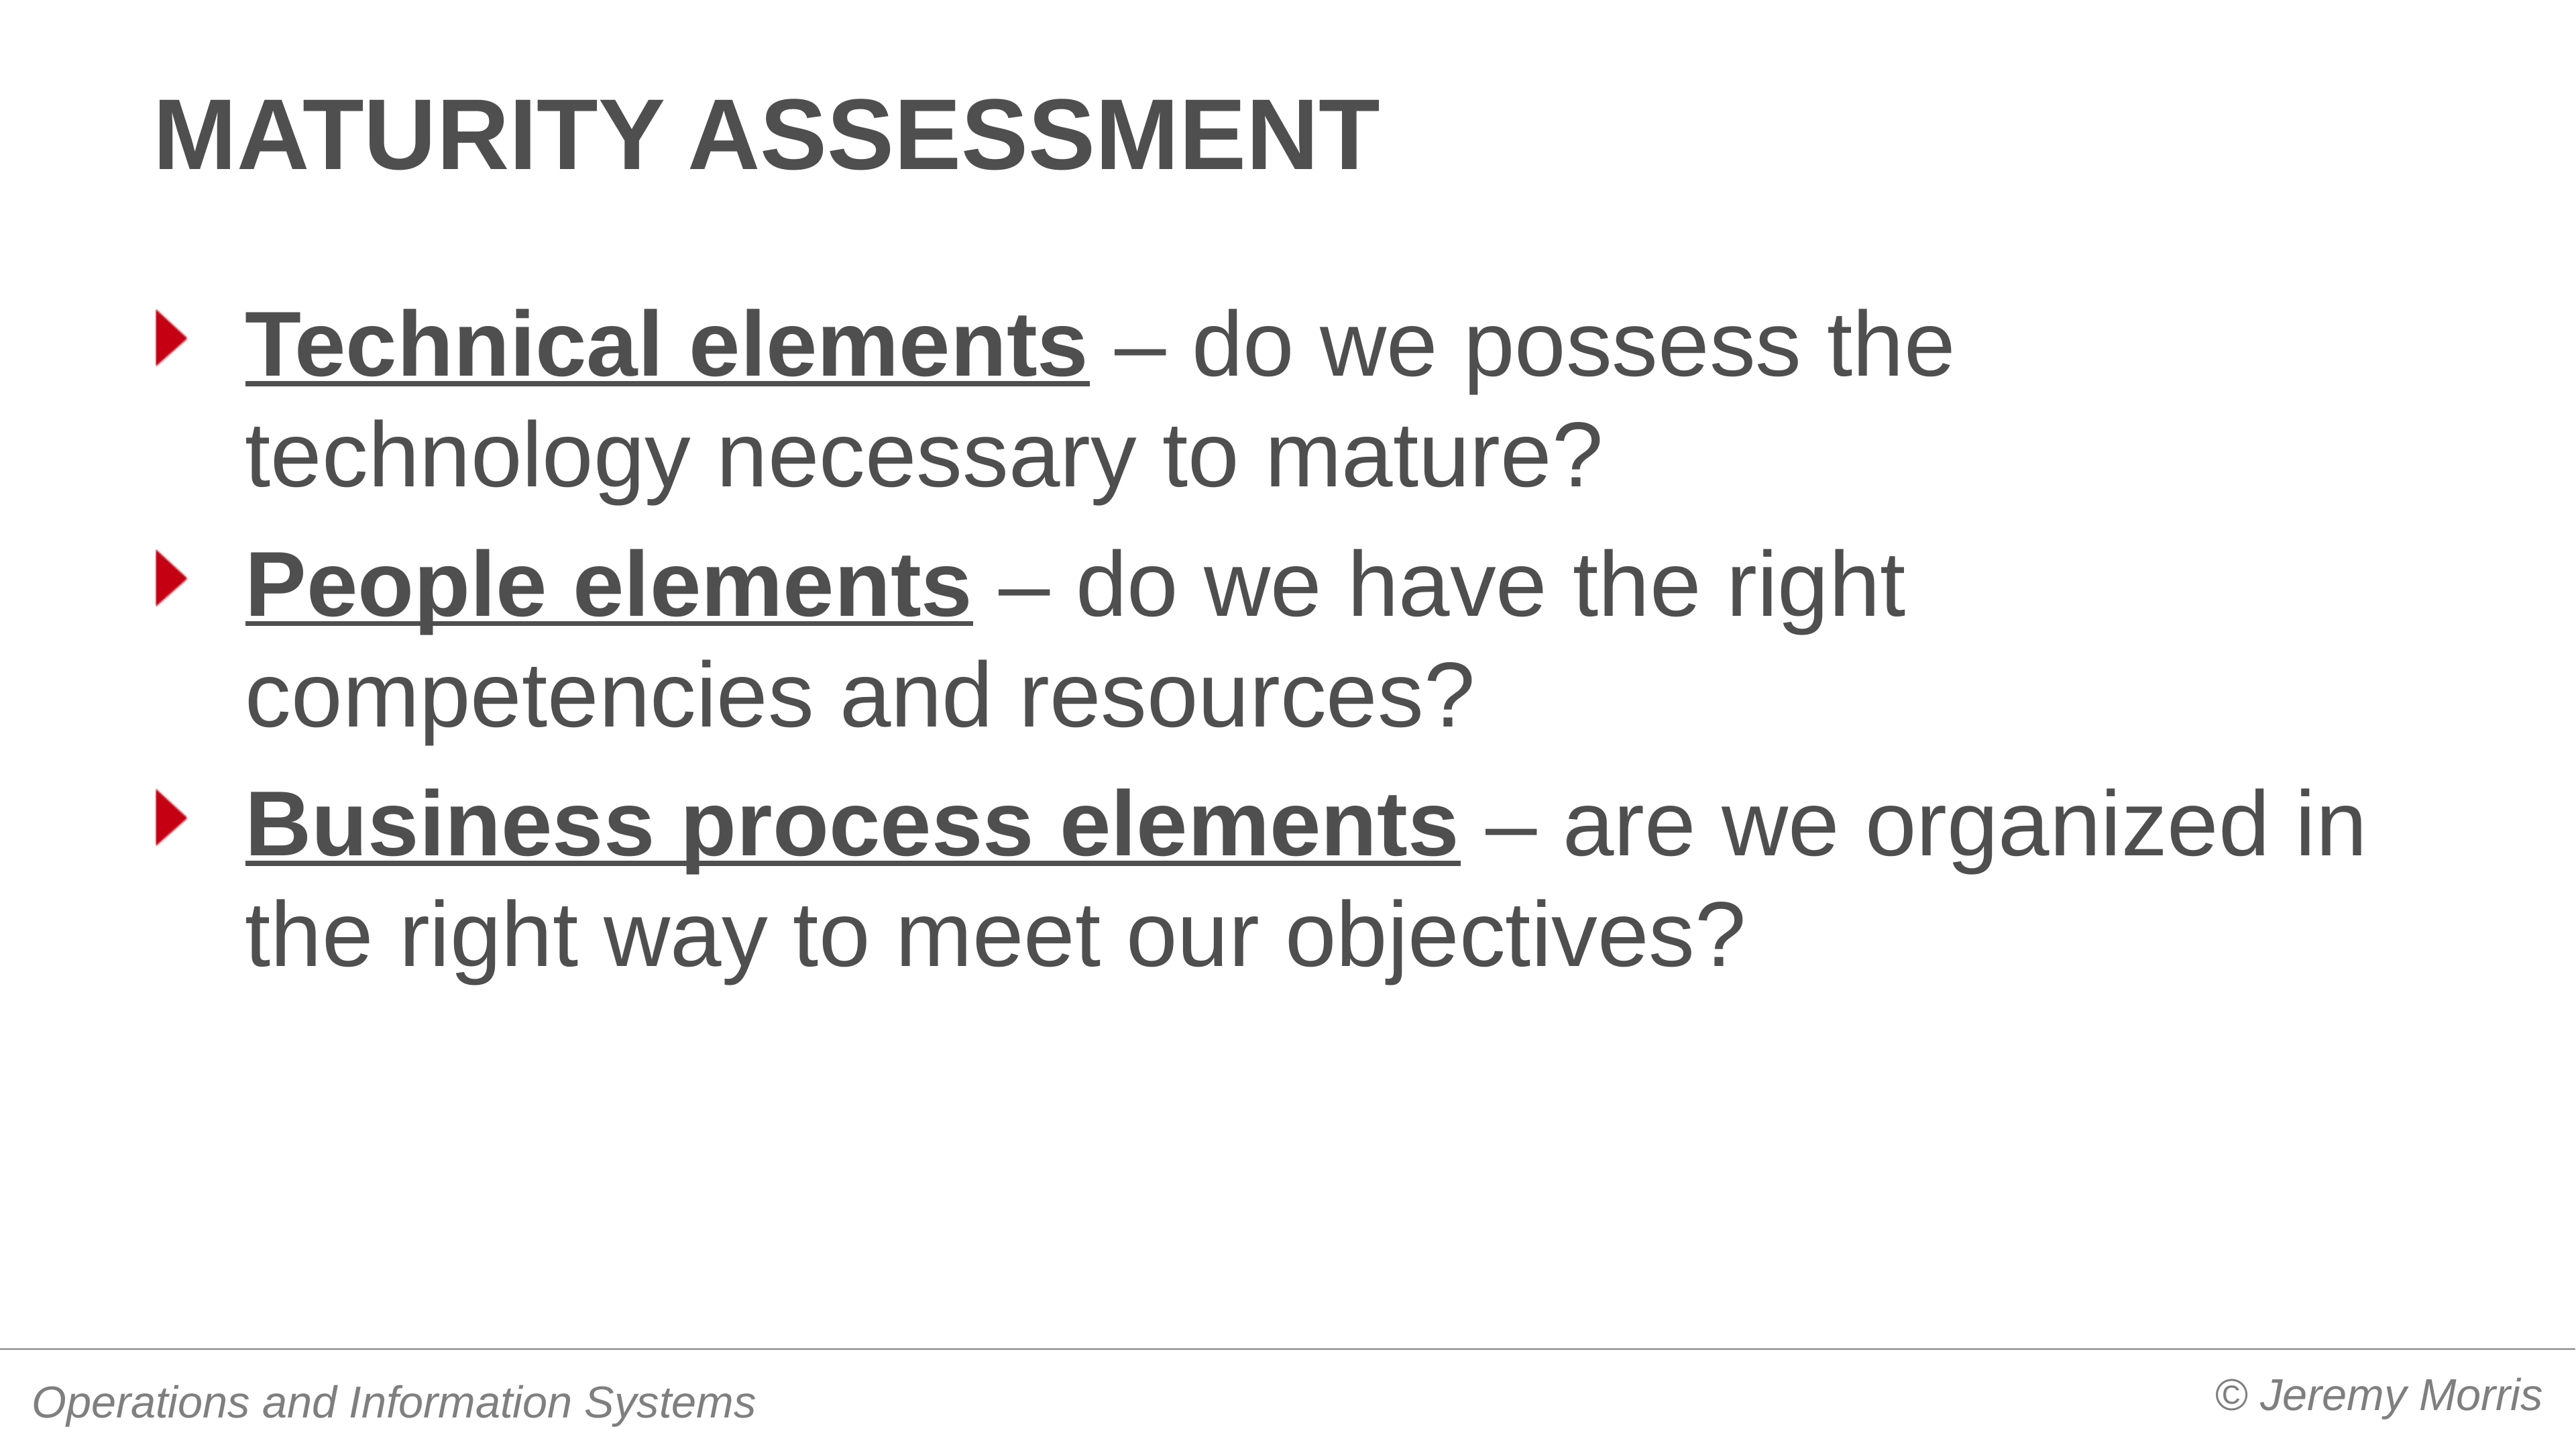

# Maturity assessment
Technical elements – do we possess the technology necessary to mature?
People elements – do we have the right competencies and resources?
Business process elements – are we organized in the right way to meet our objectives?